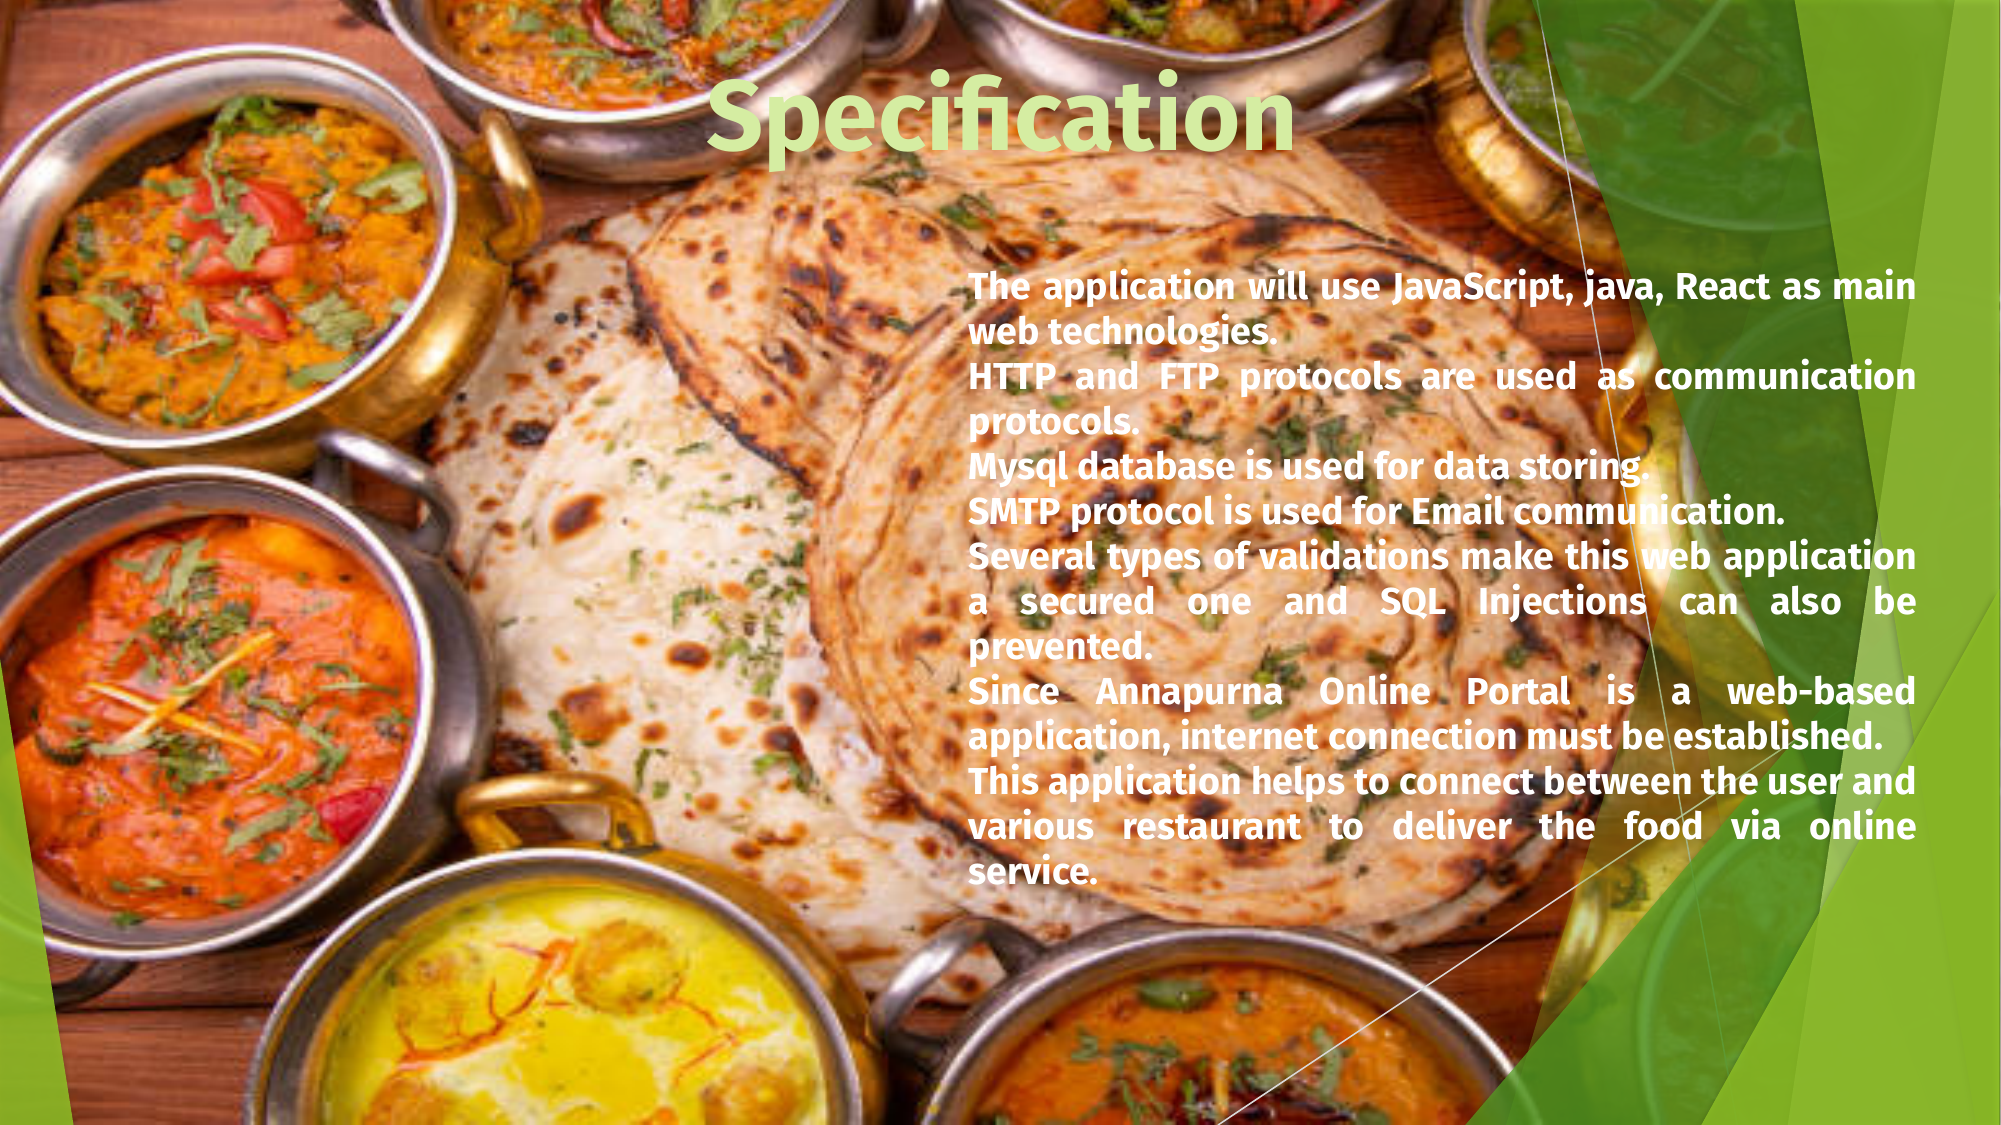

Specification
The application will use JavaScript, java, React as main web technologies.
HTTP and FTP protocols are used as communication protocols.
Mysql database is used for data storing.
SMTP protocol is used for Email communication.
Several types of validations make this web application a secured one and SQL Injections can also be prevented.
Since Annapurna Online Portal is a web-based application, internet connection must be established.
This application helps to connect between the user and various restaurant to deliver the food via online service.